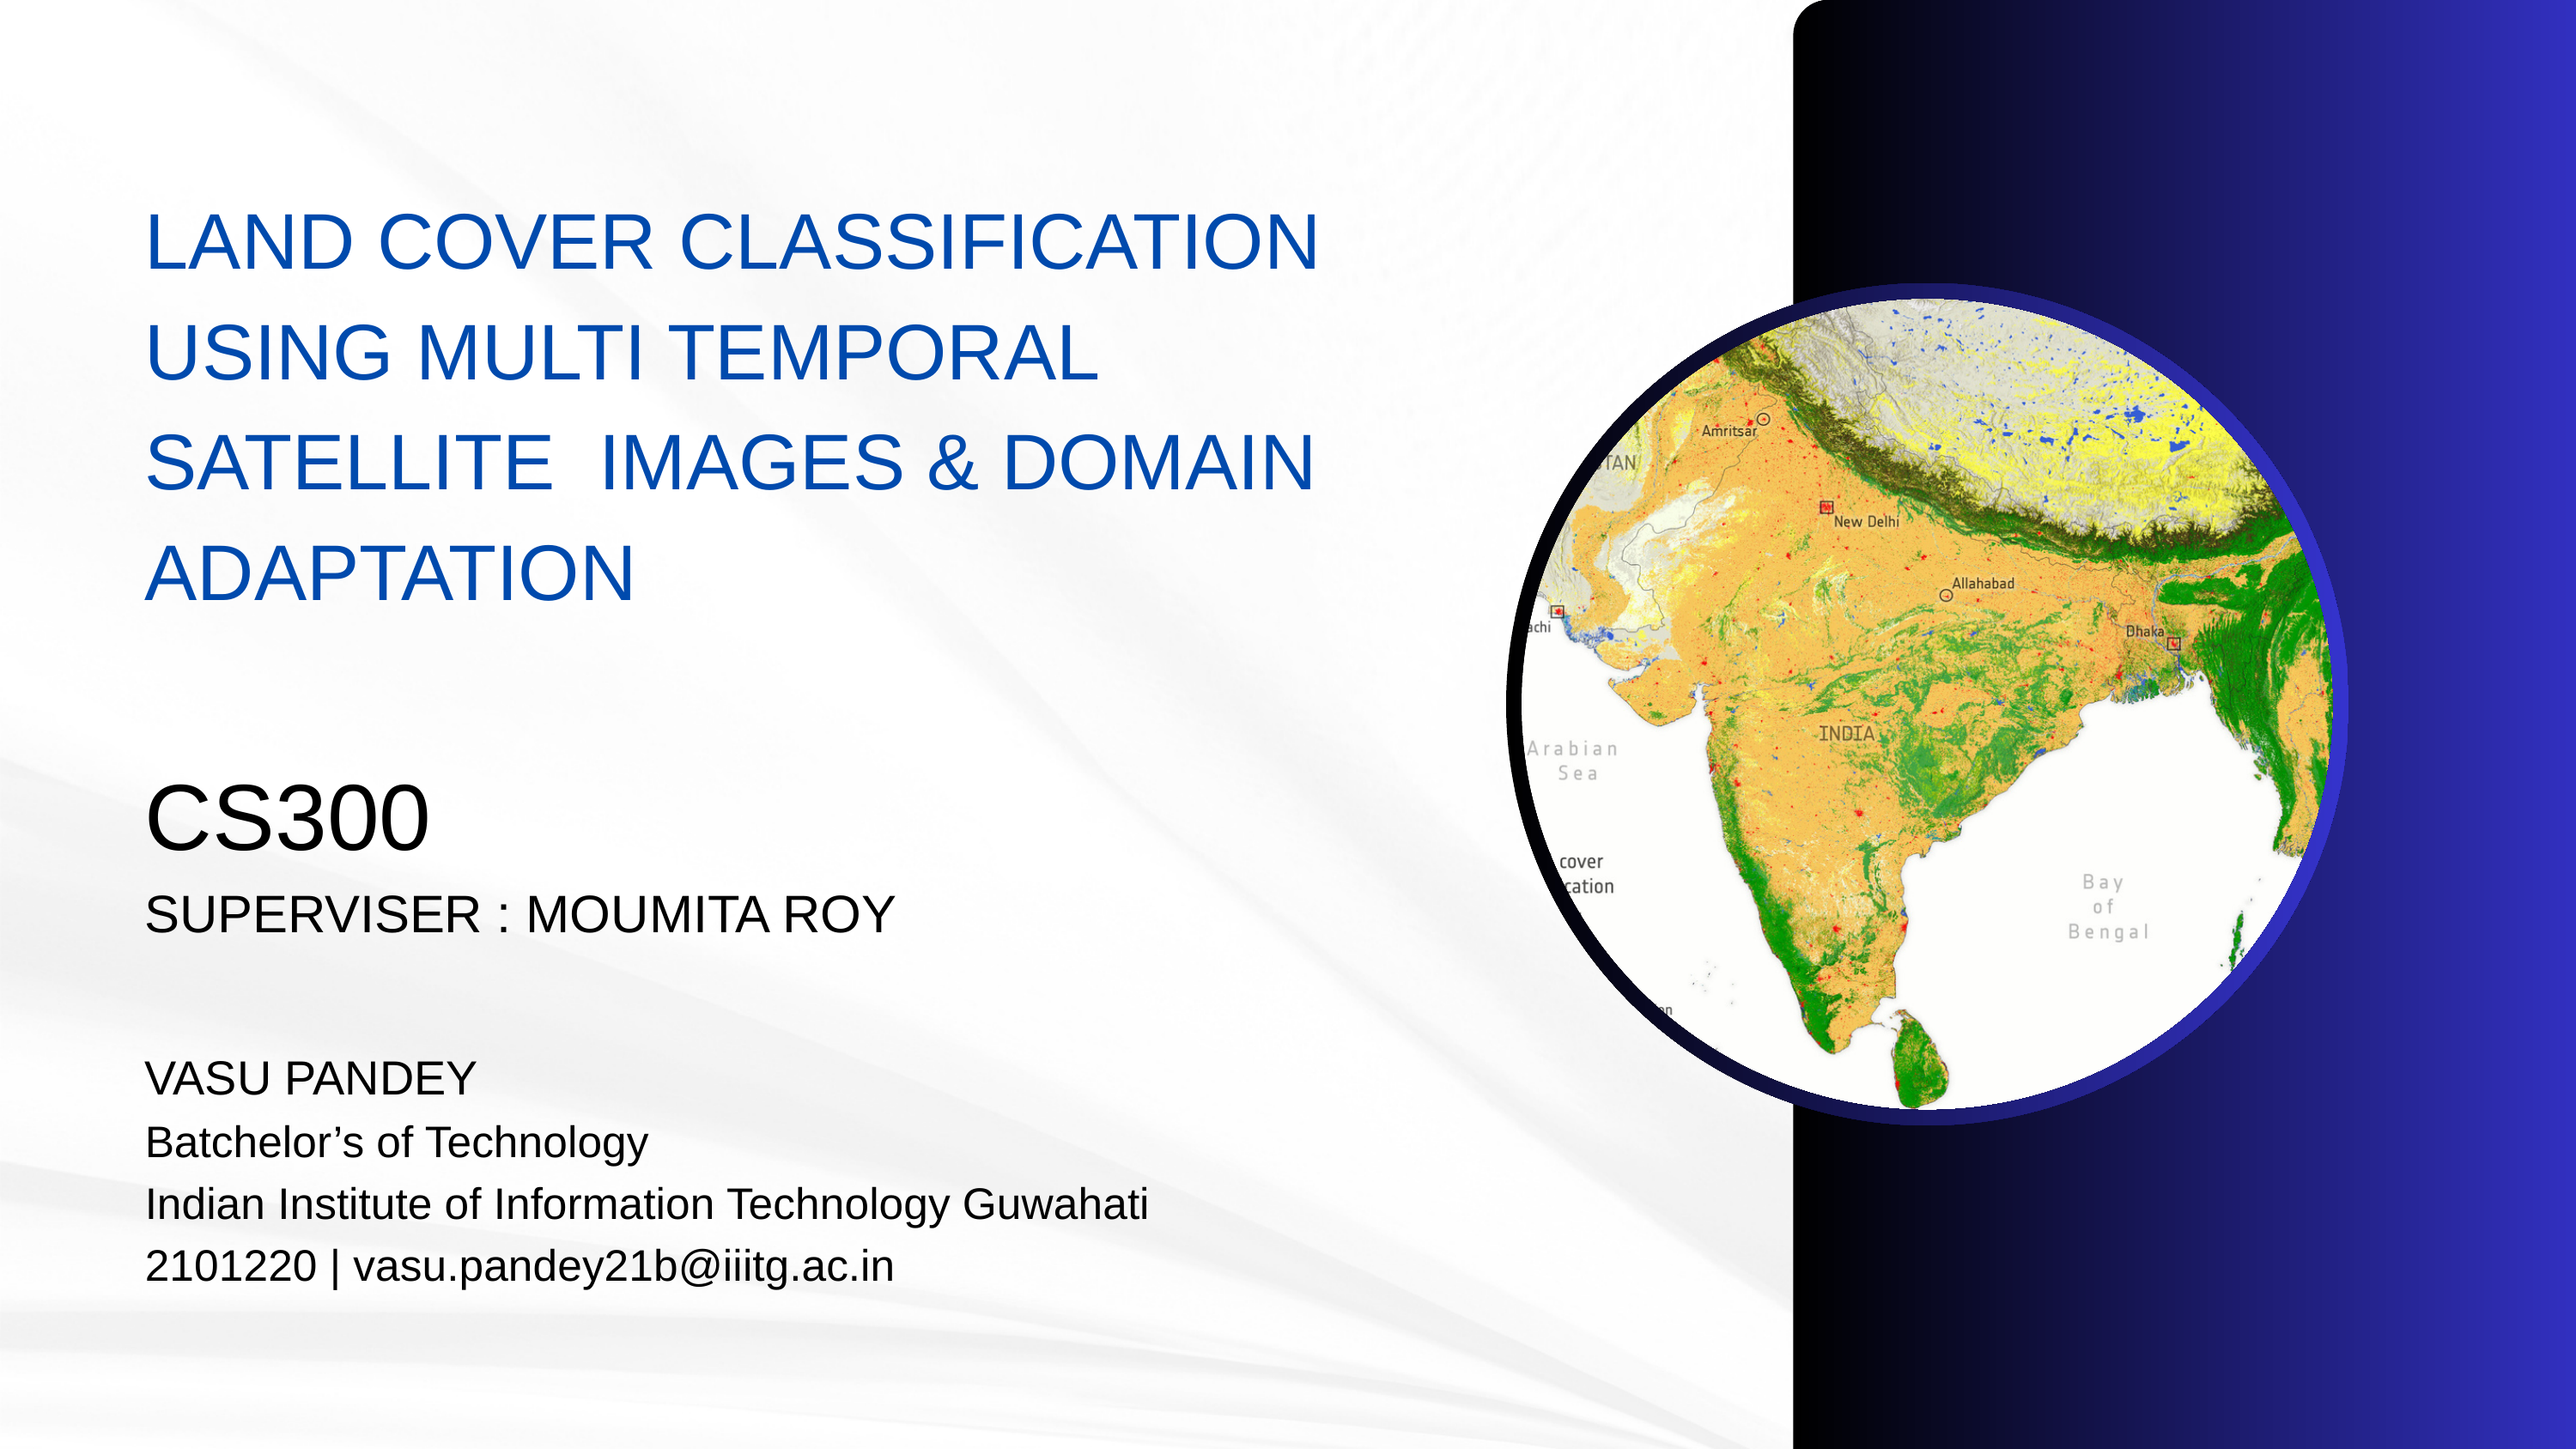

LAND COVER CLASSIFICATION USING MULTI TEMPORAL SATELLITE  IMAGES & DOMAIN ADAPTATION

CS300
SUPERVISER : MOUMITA ROY
VASU PANDEY
Batchelor’s of Technology
Indian Institute of Information Technology Guwahati
2101220 | vasu.pandey21b@iiitg.ac.in